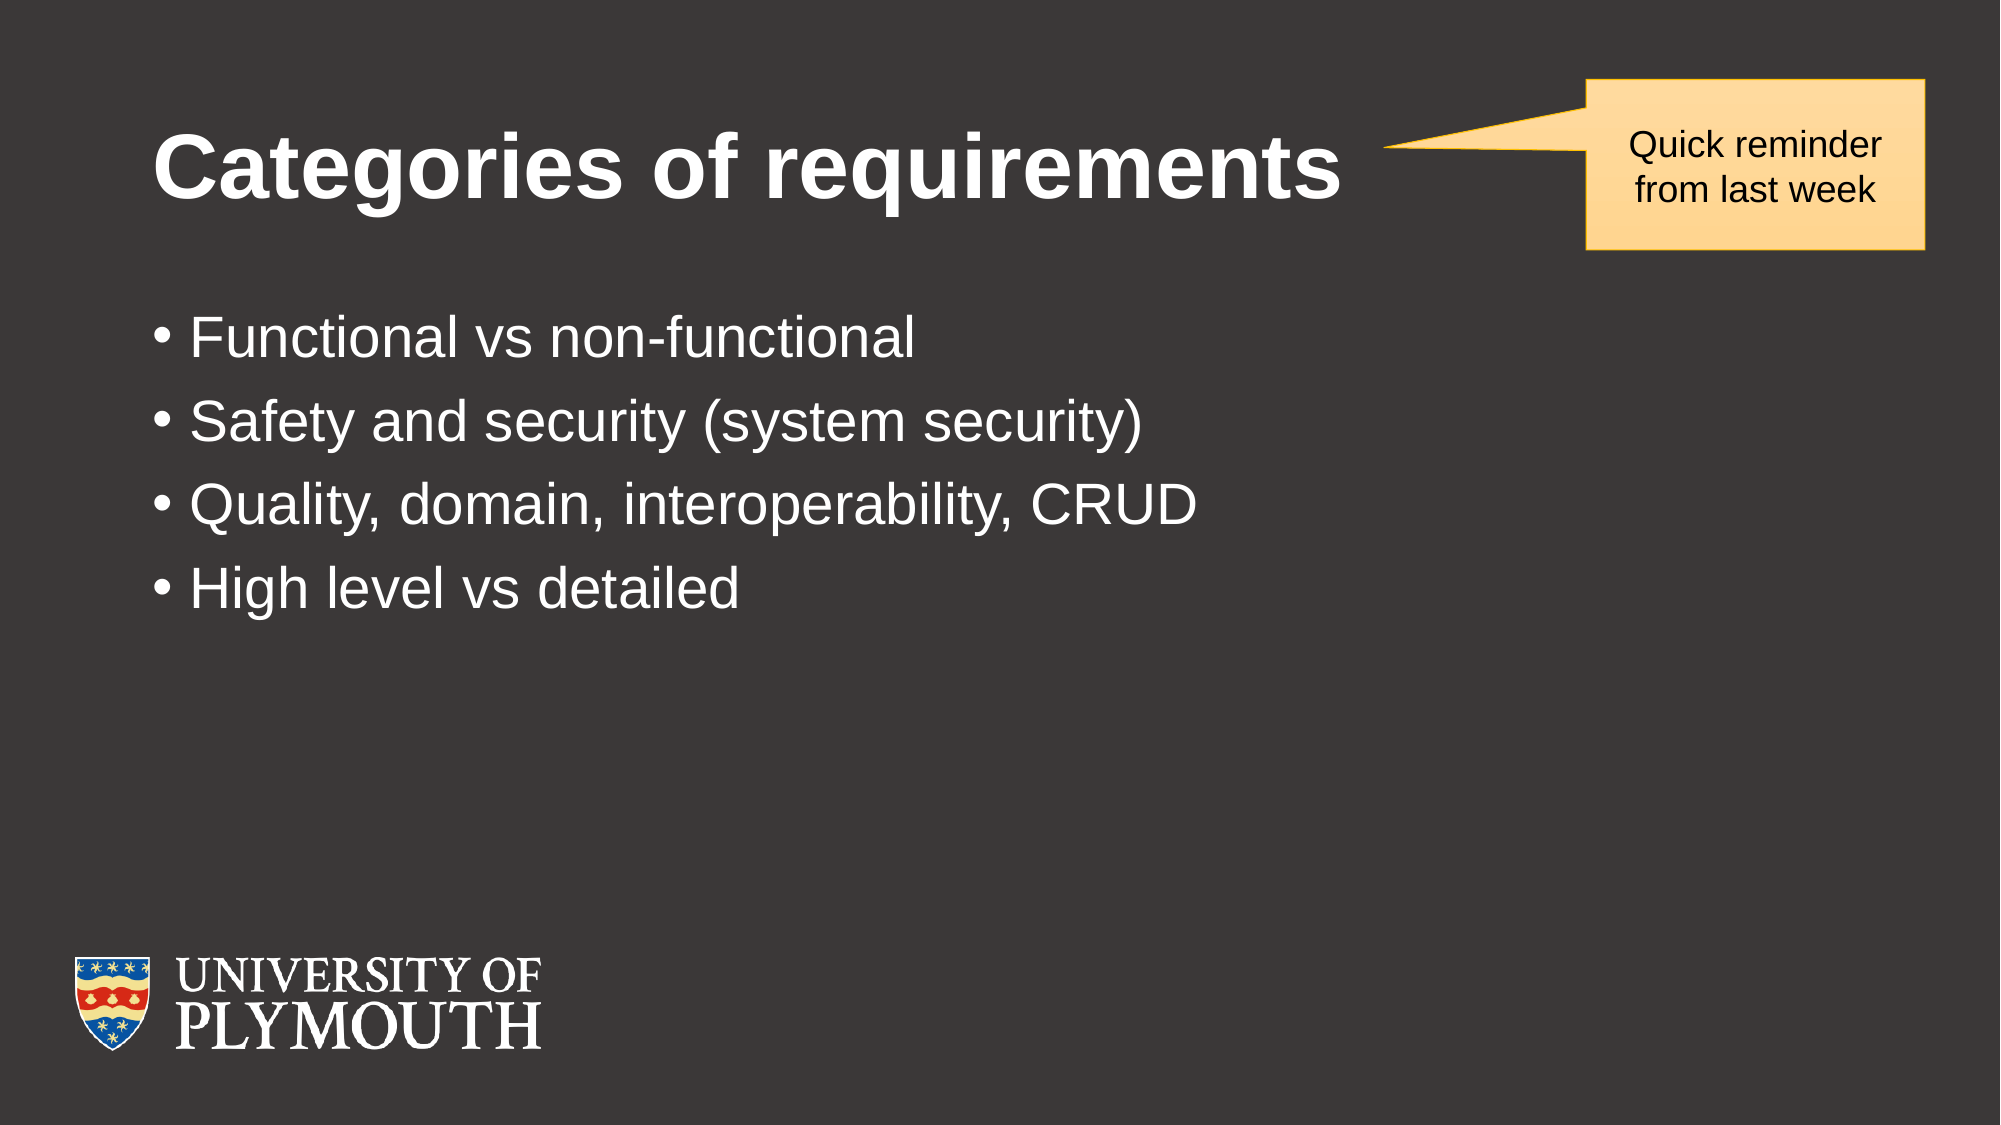

# Categories of requirements
Quick reminder from last week
Functional vs non-functional
Safety and security (system security)
Quality, domain, interoperability, CRUD
High level vs detailed